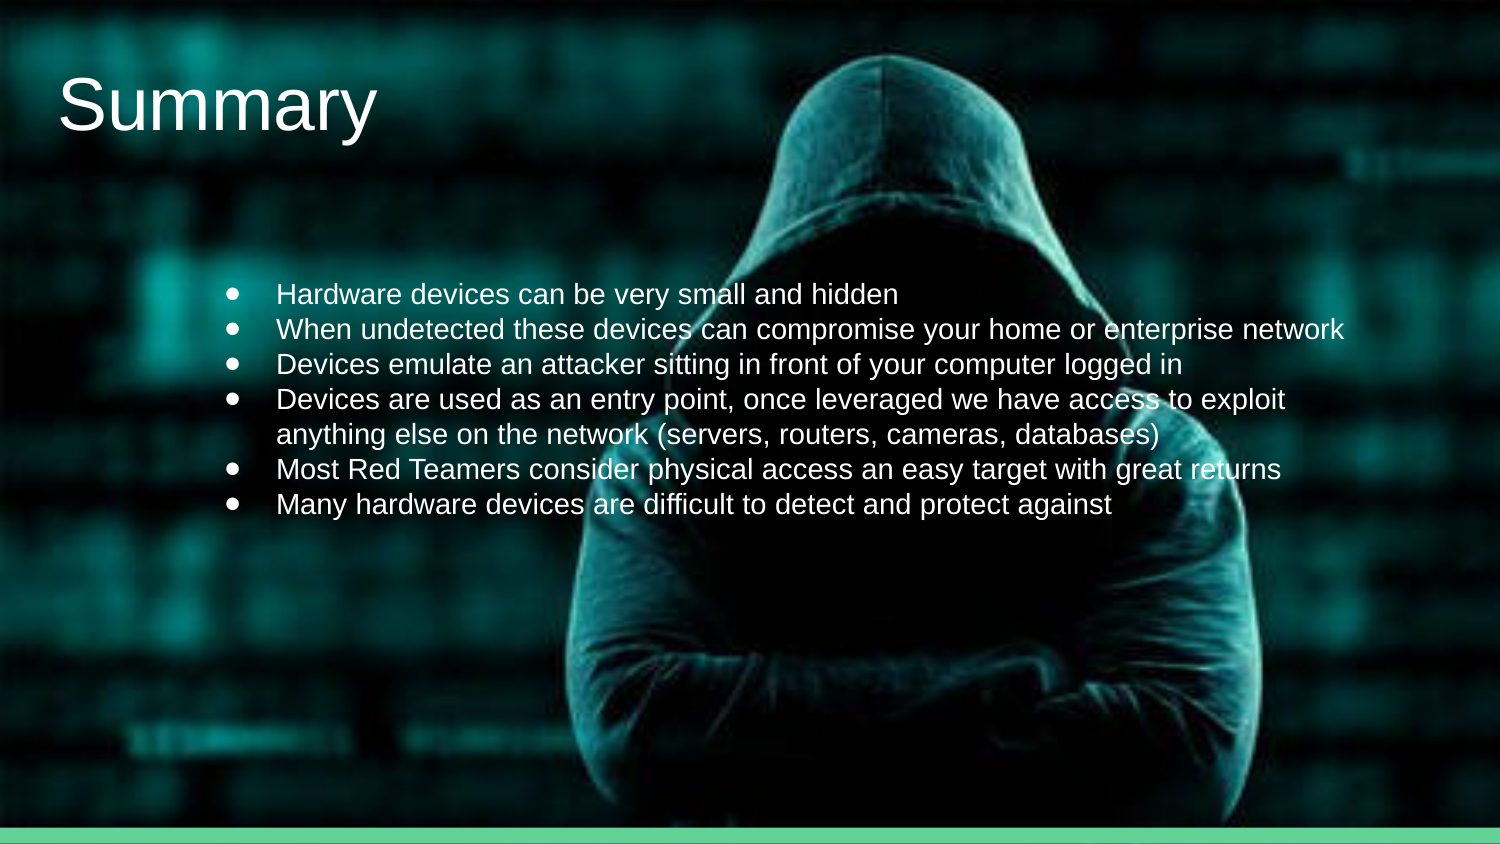

# Summary
Hardware devices can be very small and hidden
When undetected these devices can compromise your home or enterprise network
Devices emulate an attacker sitting in front of your computer logged in
Devices are used as an entry point, once leveraged we have access to exploit anything else on the network (servers, routers, cameras, databases)
Most Red Teamers consider physical access an easy target with great returns
Many hardware devices are difficult to detect and protect against